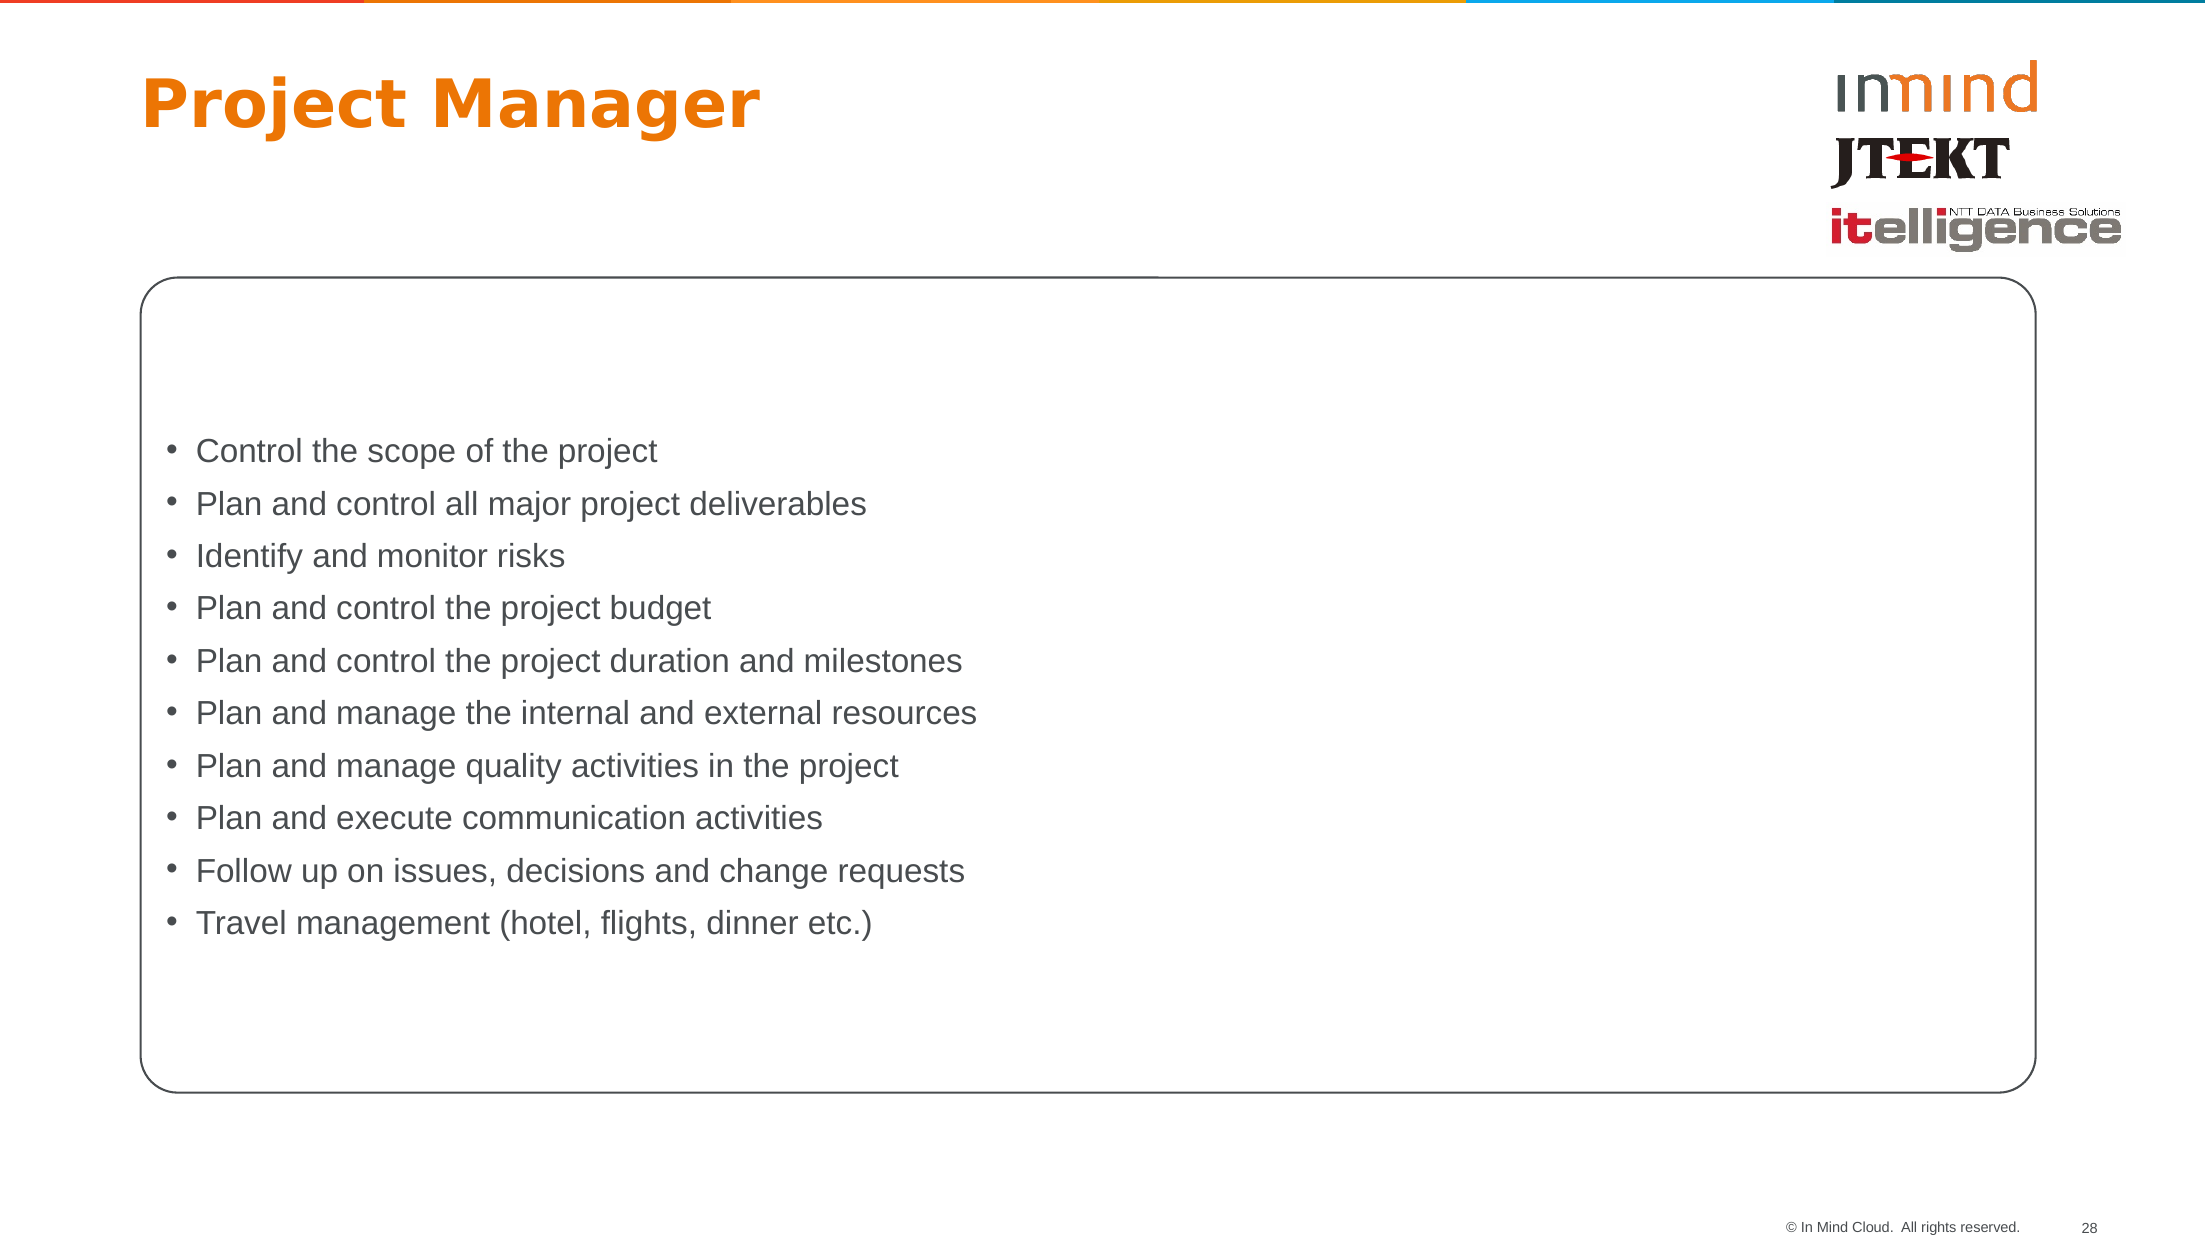

Project Manager
Control the scope of the project
Plan and control all major project deliverables
Identify and monitor risks
Plan and control the project budget
Plan and control the project duration and milestones
Plan and manage the internal and external resources
Plan and manage quality activities in the project
Plan and execute communication activities
Follow up on issues, decisions and change requests
Travel management (hotel, flights, dinner etc.)